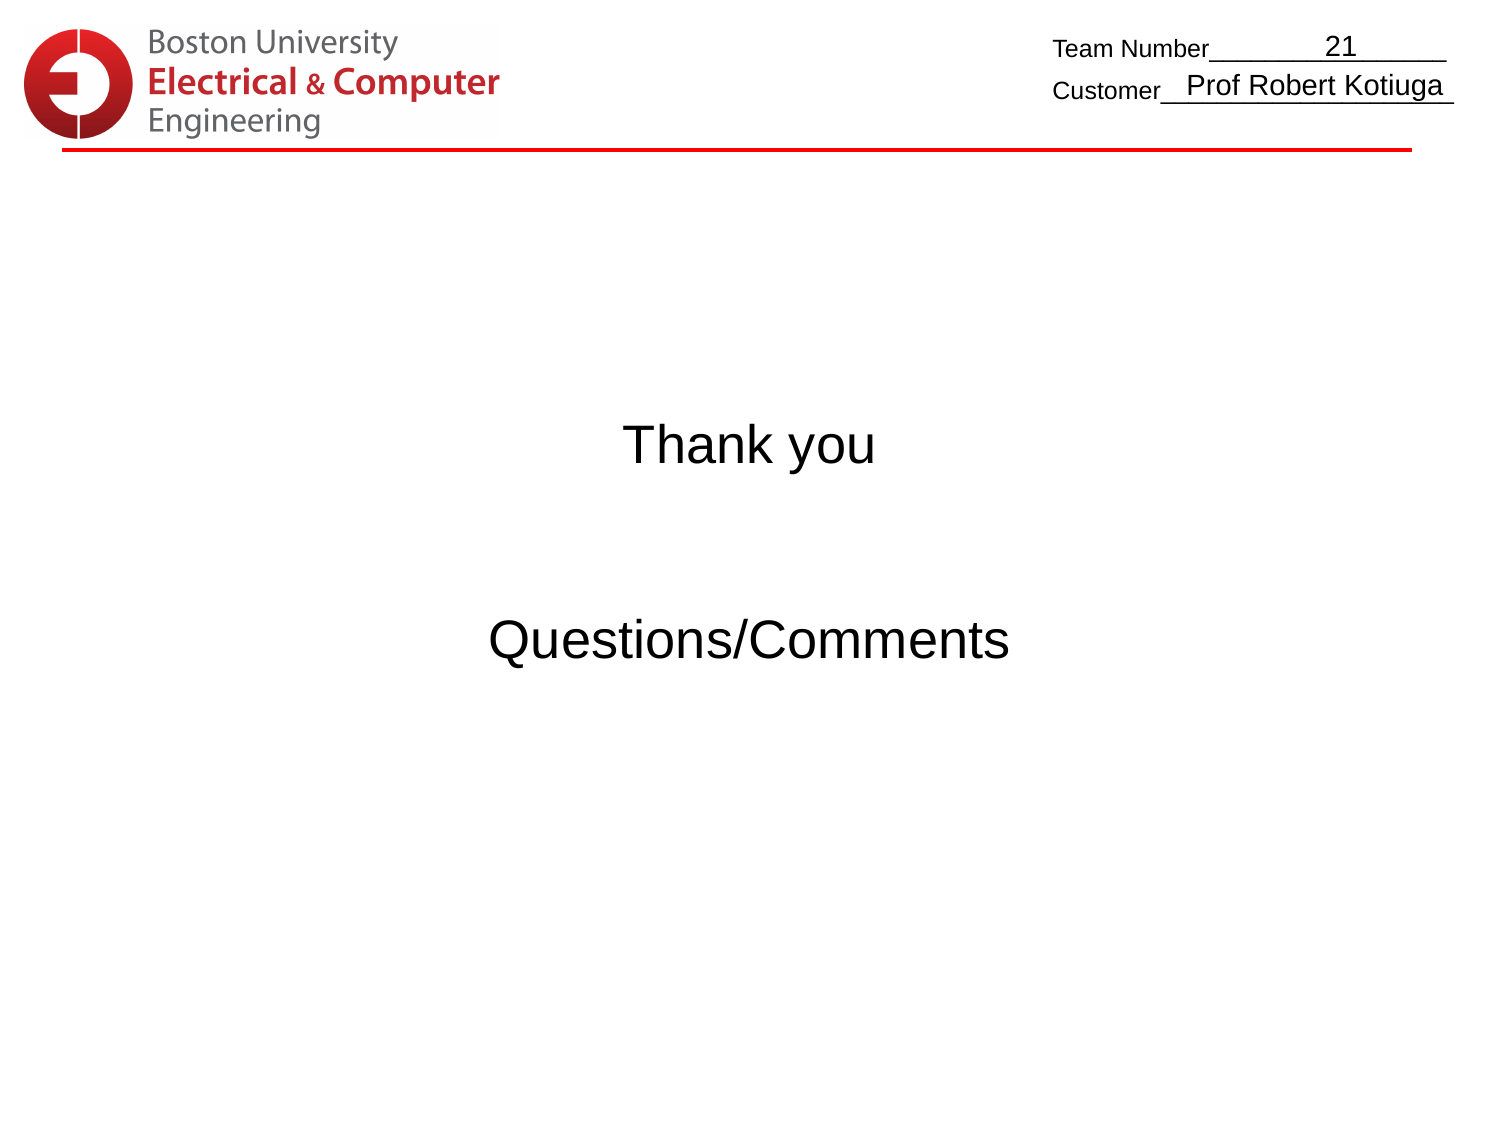

21
Prof Robert Kotiuga

Thank you

Questions/Comments